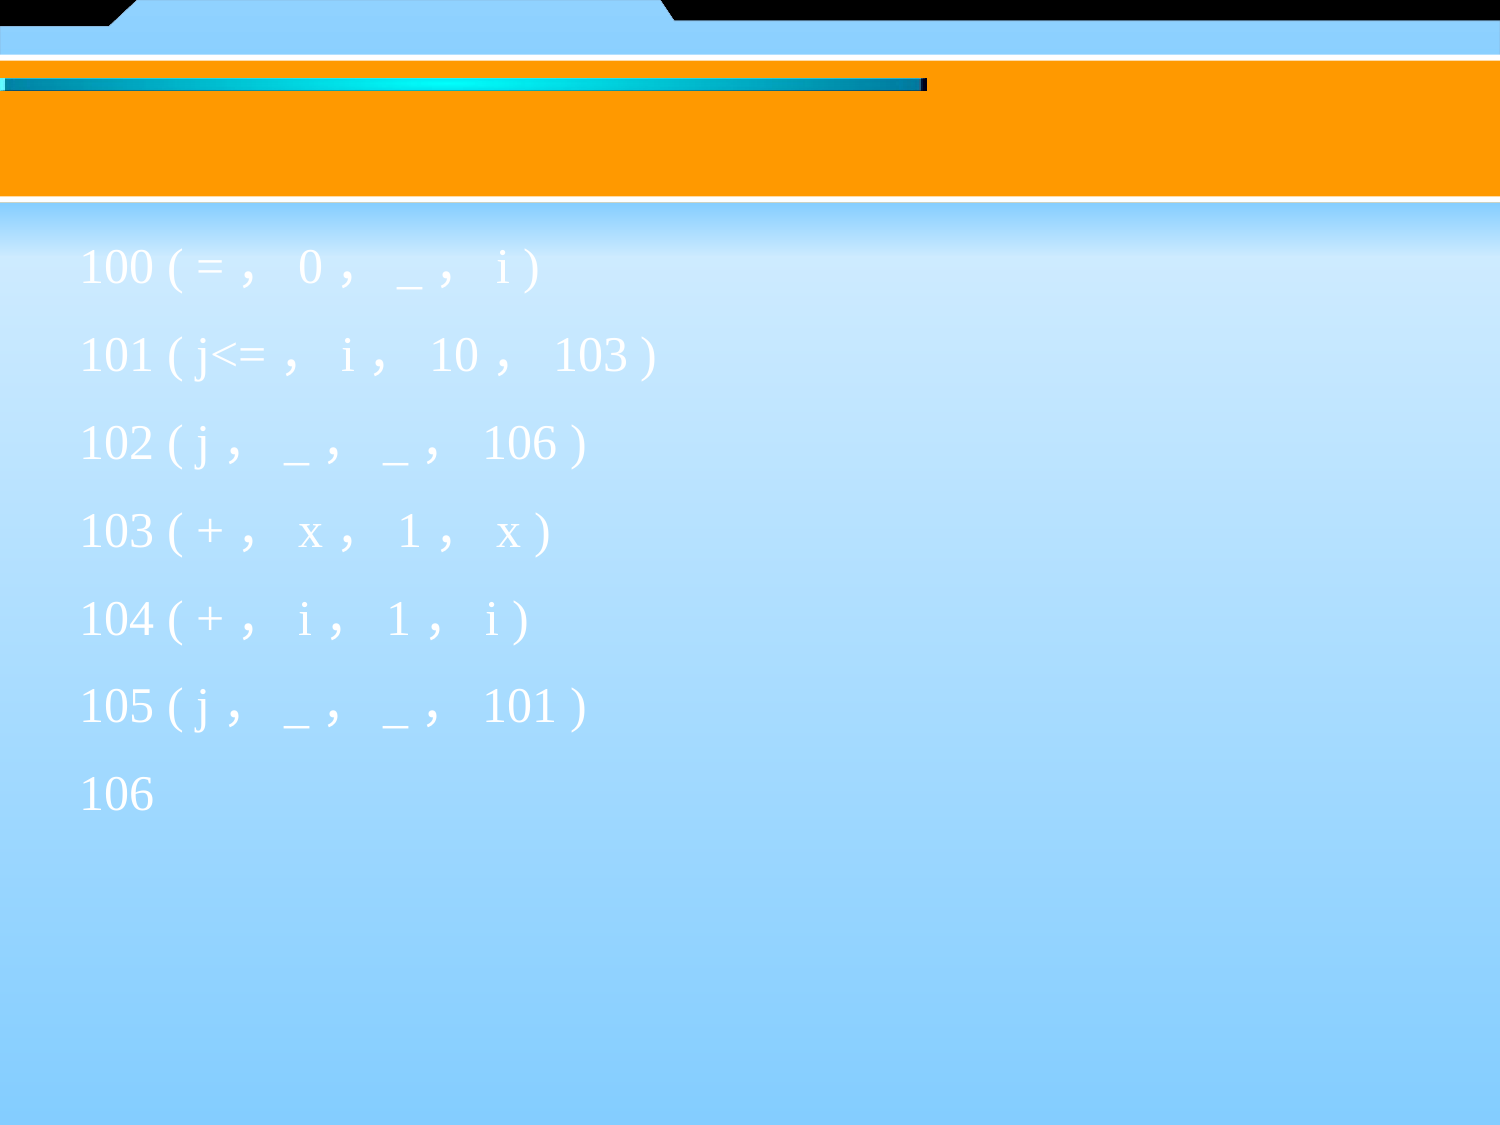

100 ( =，0，_，i )
101 ( j<=，i，10，103 )
102 ( j，_，_，106 )
103 ( +，x，1，x )
104 ( +，i，1，i )
105 ( j，_，_，101 )
106